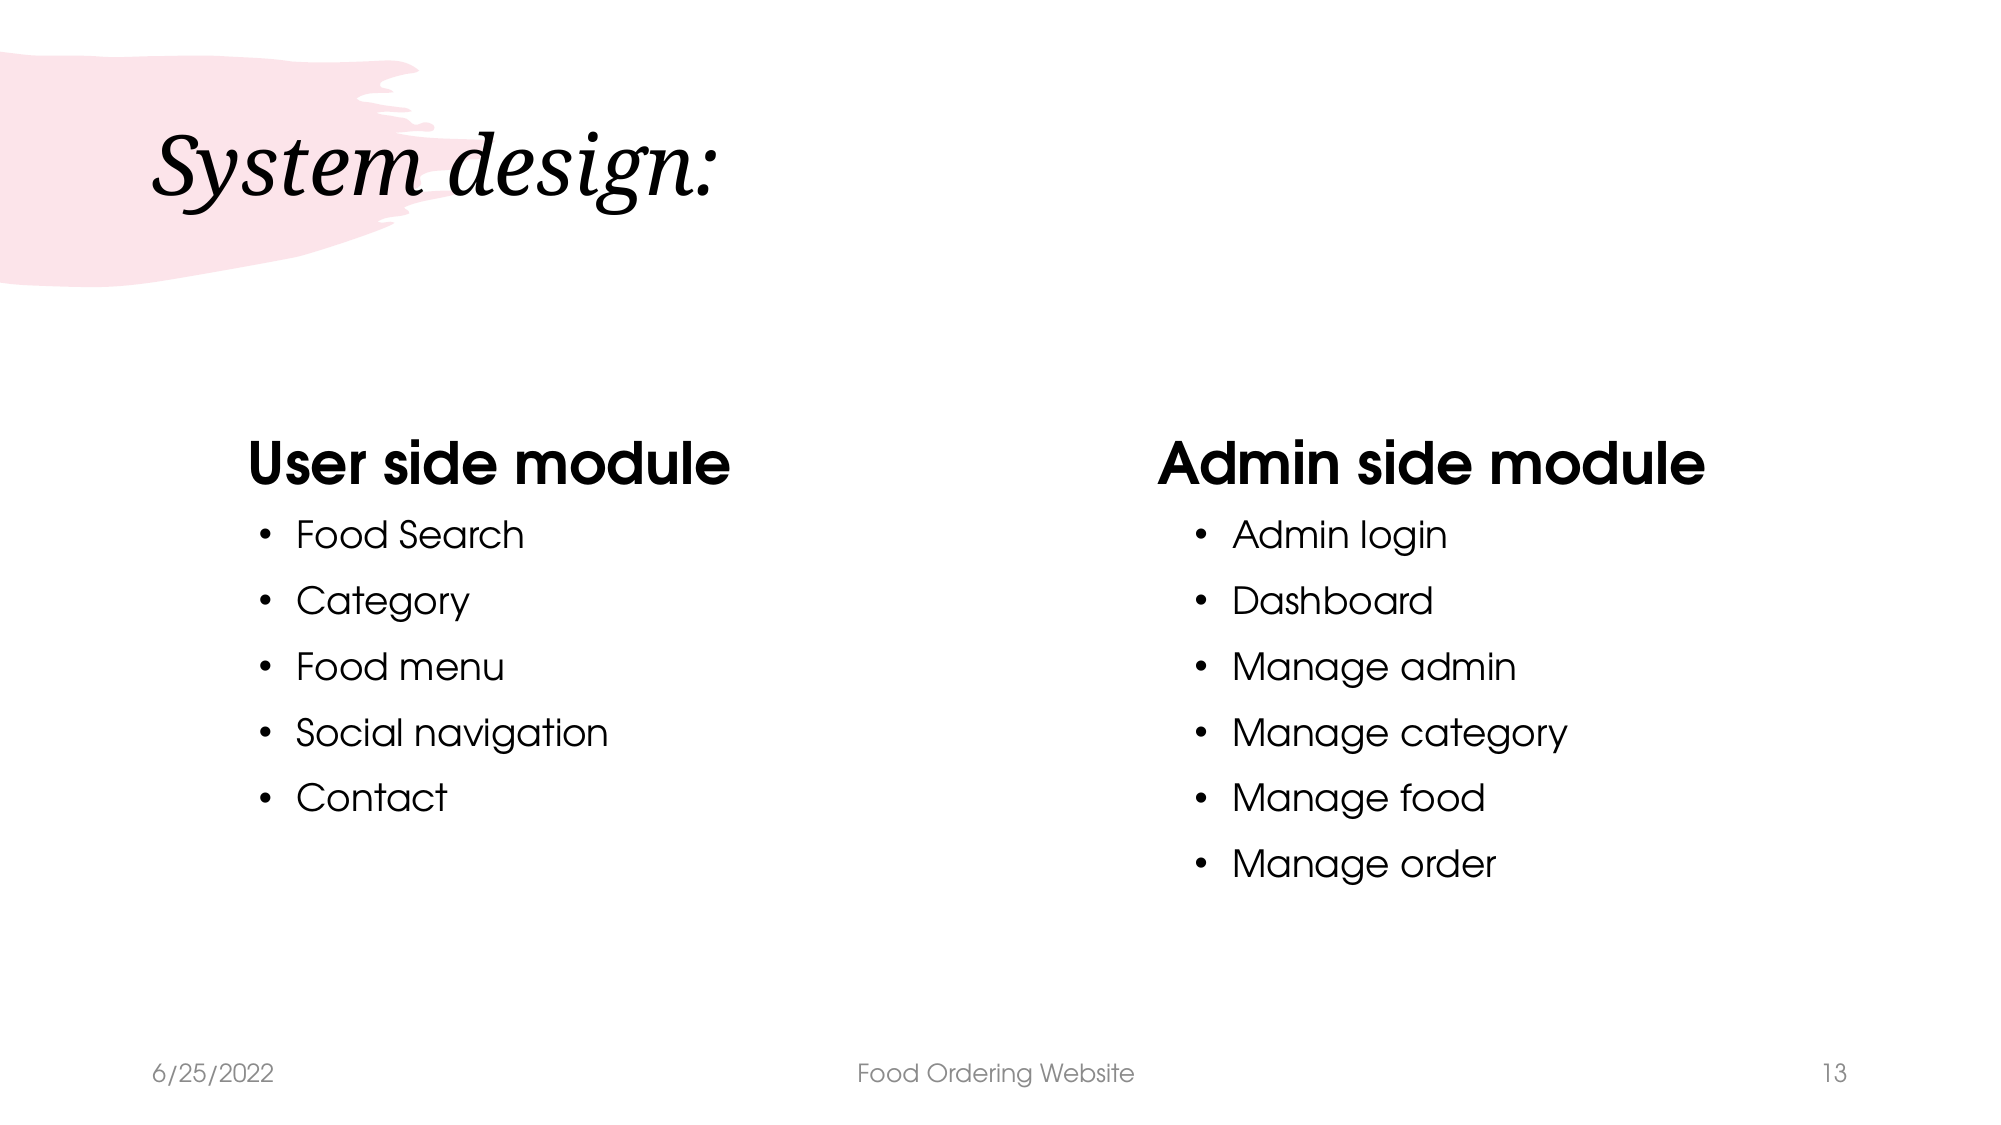

# System design:
User side module
Admin side module
Food Search
Category
Food menu
Social navigation
Contact
Admin login
Dashboard
Manage admin
Manage category
Manage food
Manage order

6/25/2022
Food Ordering Website
13